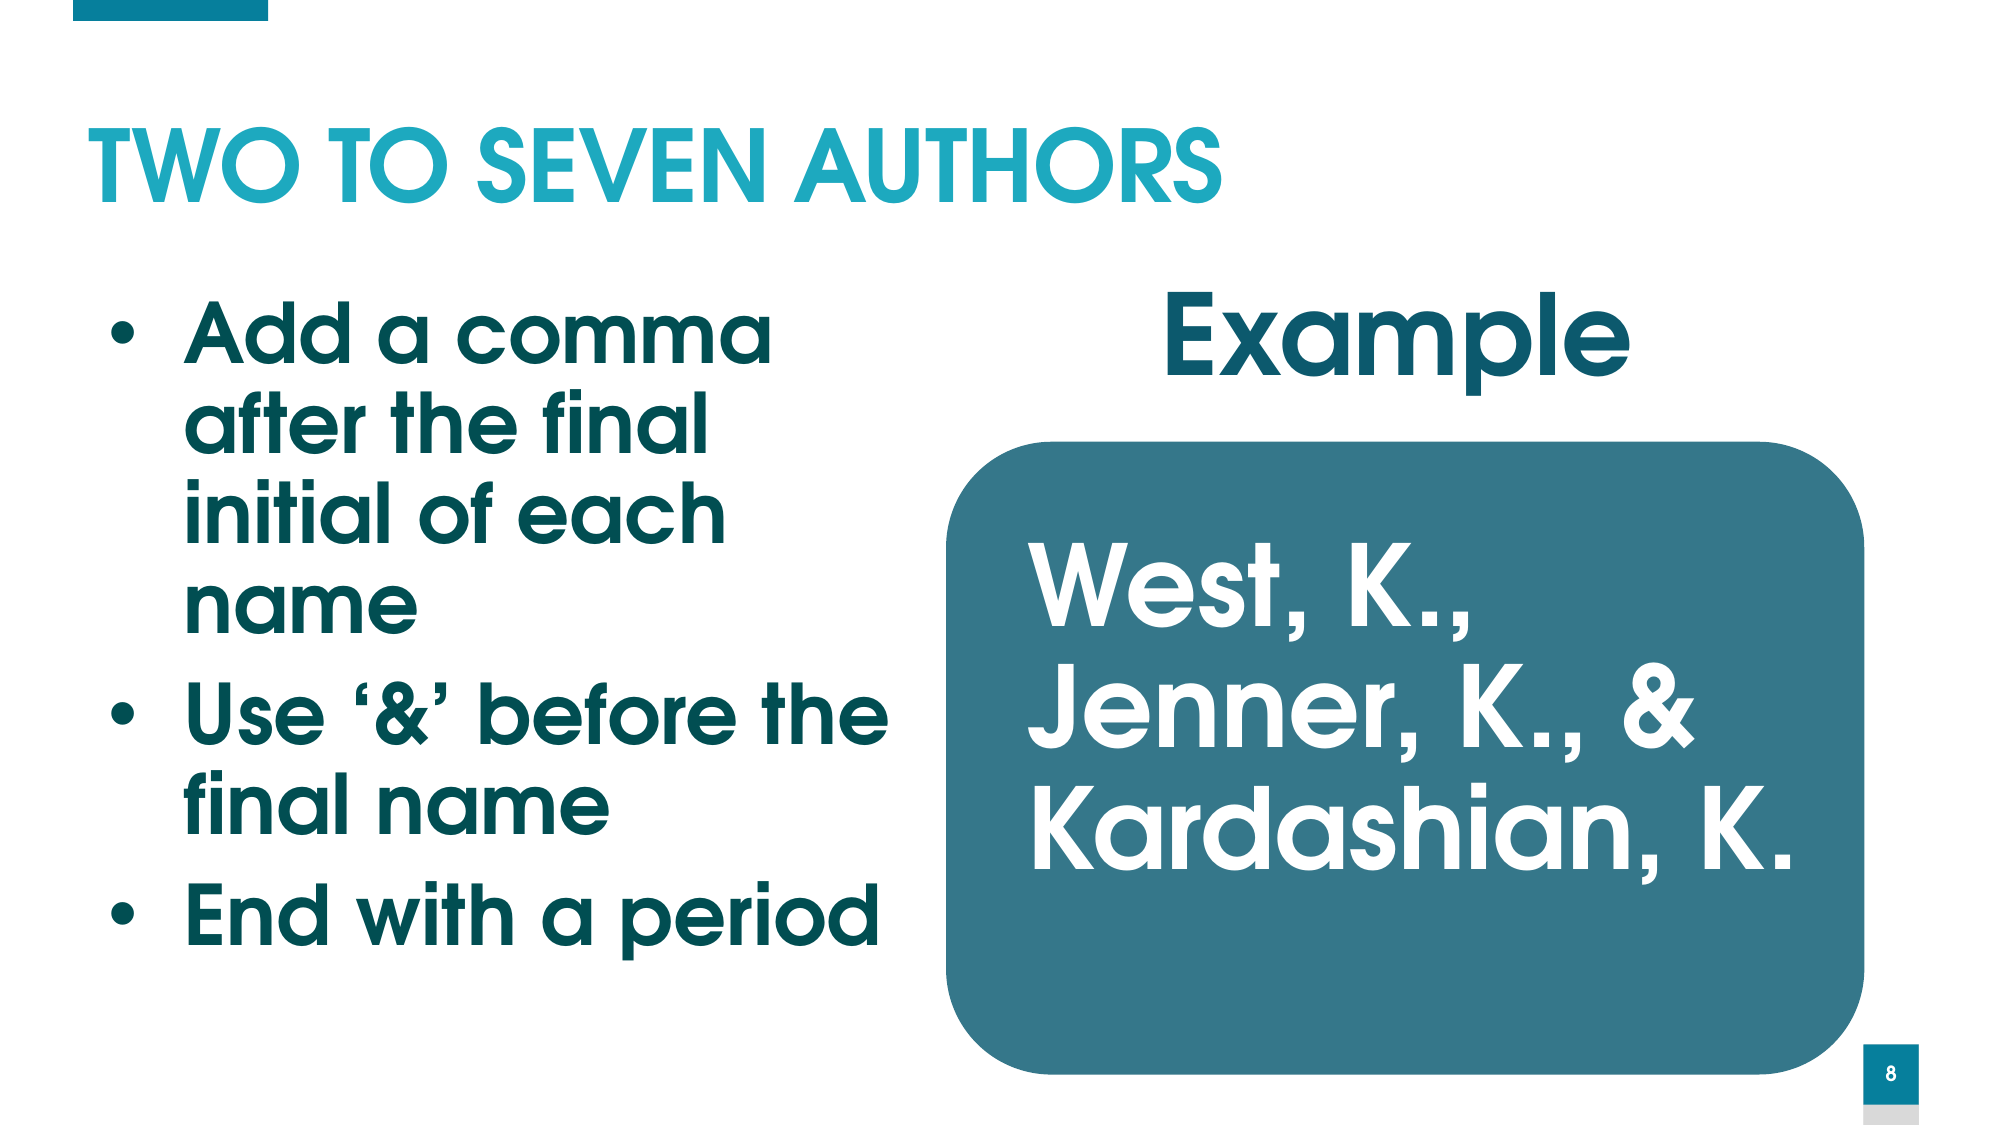

# TWO TO SEVEN AUTHORS
Example
Add a comma after the final initial of each name
Use ‘&’ before the final name
End with a period

West, K., Jenner, K., & Kardashian, K.

8